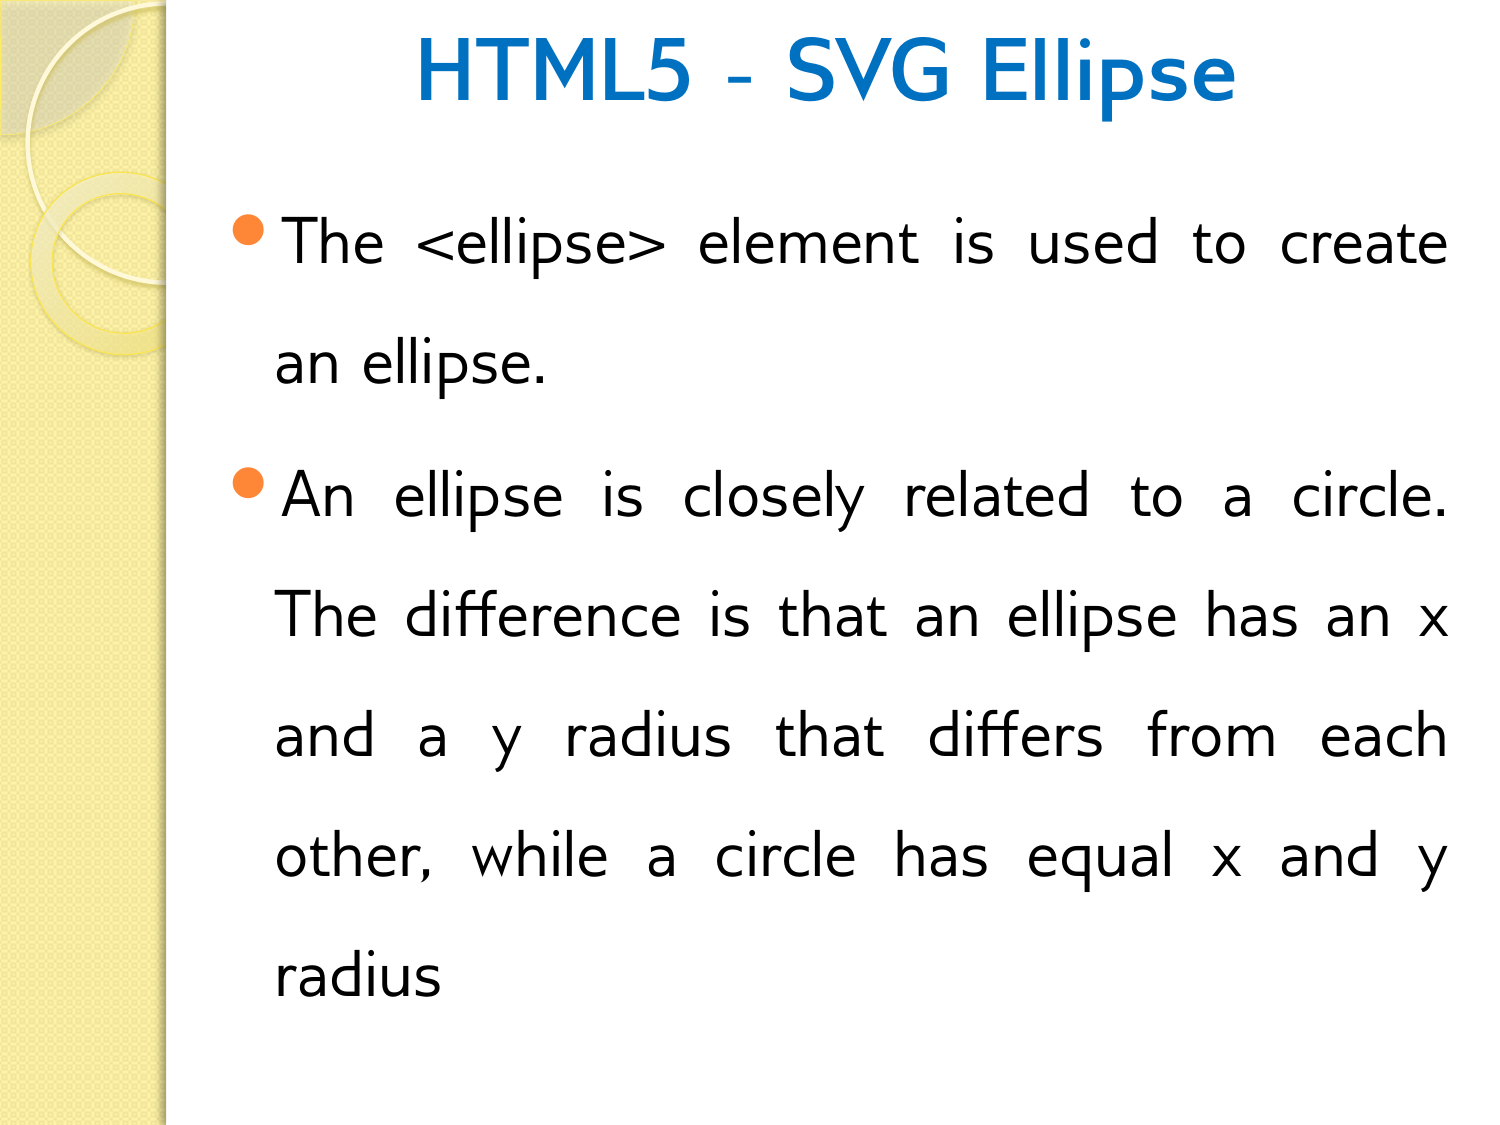

# HTML5 − SVG Ellipse
The <ellipse> element is used to create an ellipse.
An ellipse is closely related to a circle. The difference is that an ellipse has an x and a y radius that differs from each other, while a circle has equal x and y radius